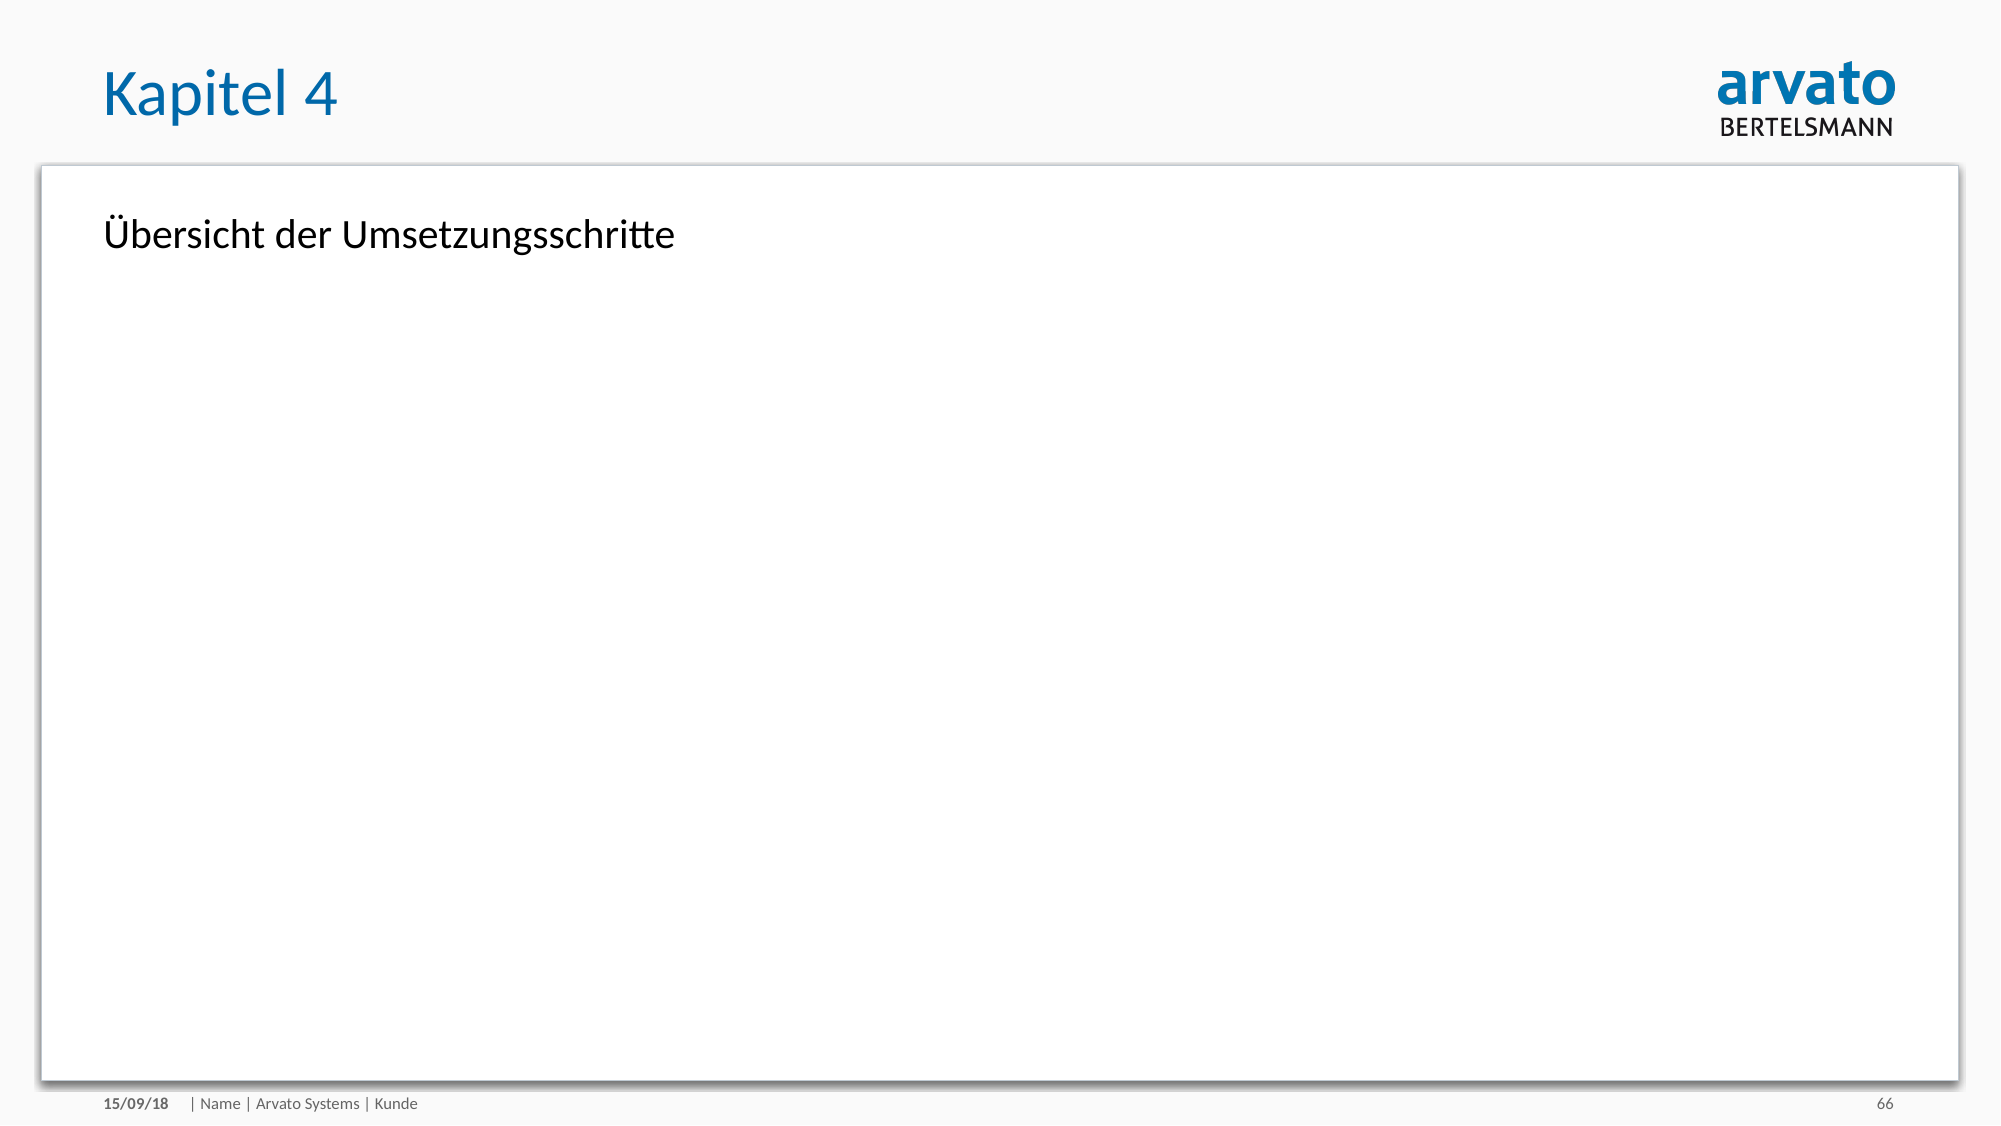

# Kapitel 4
Übersicht der Umsetzungsschritte
15/09/18
| Name | Arvato Systems | Kunde
66